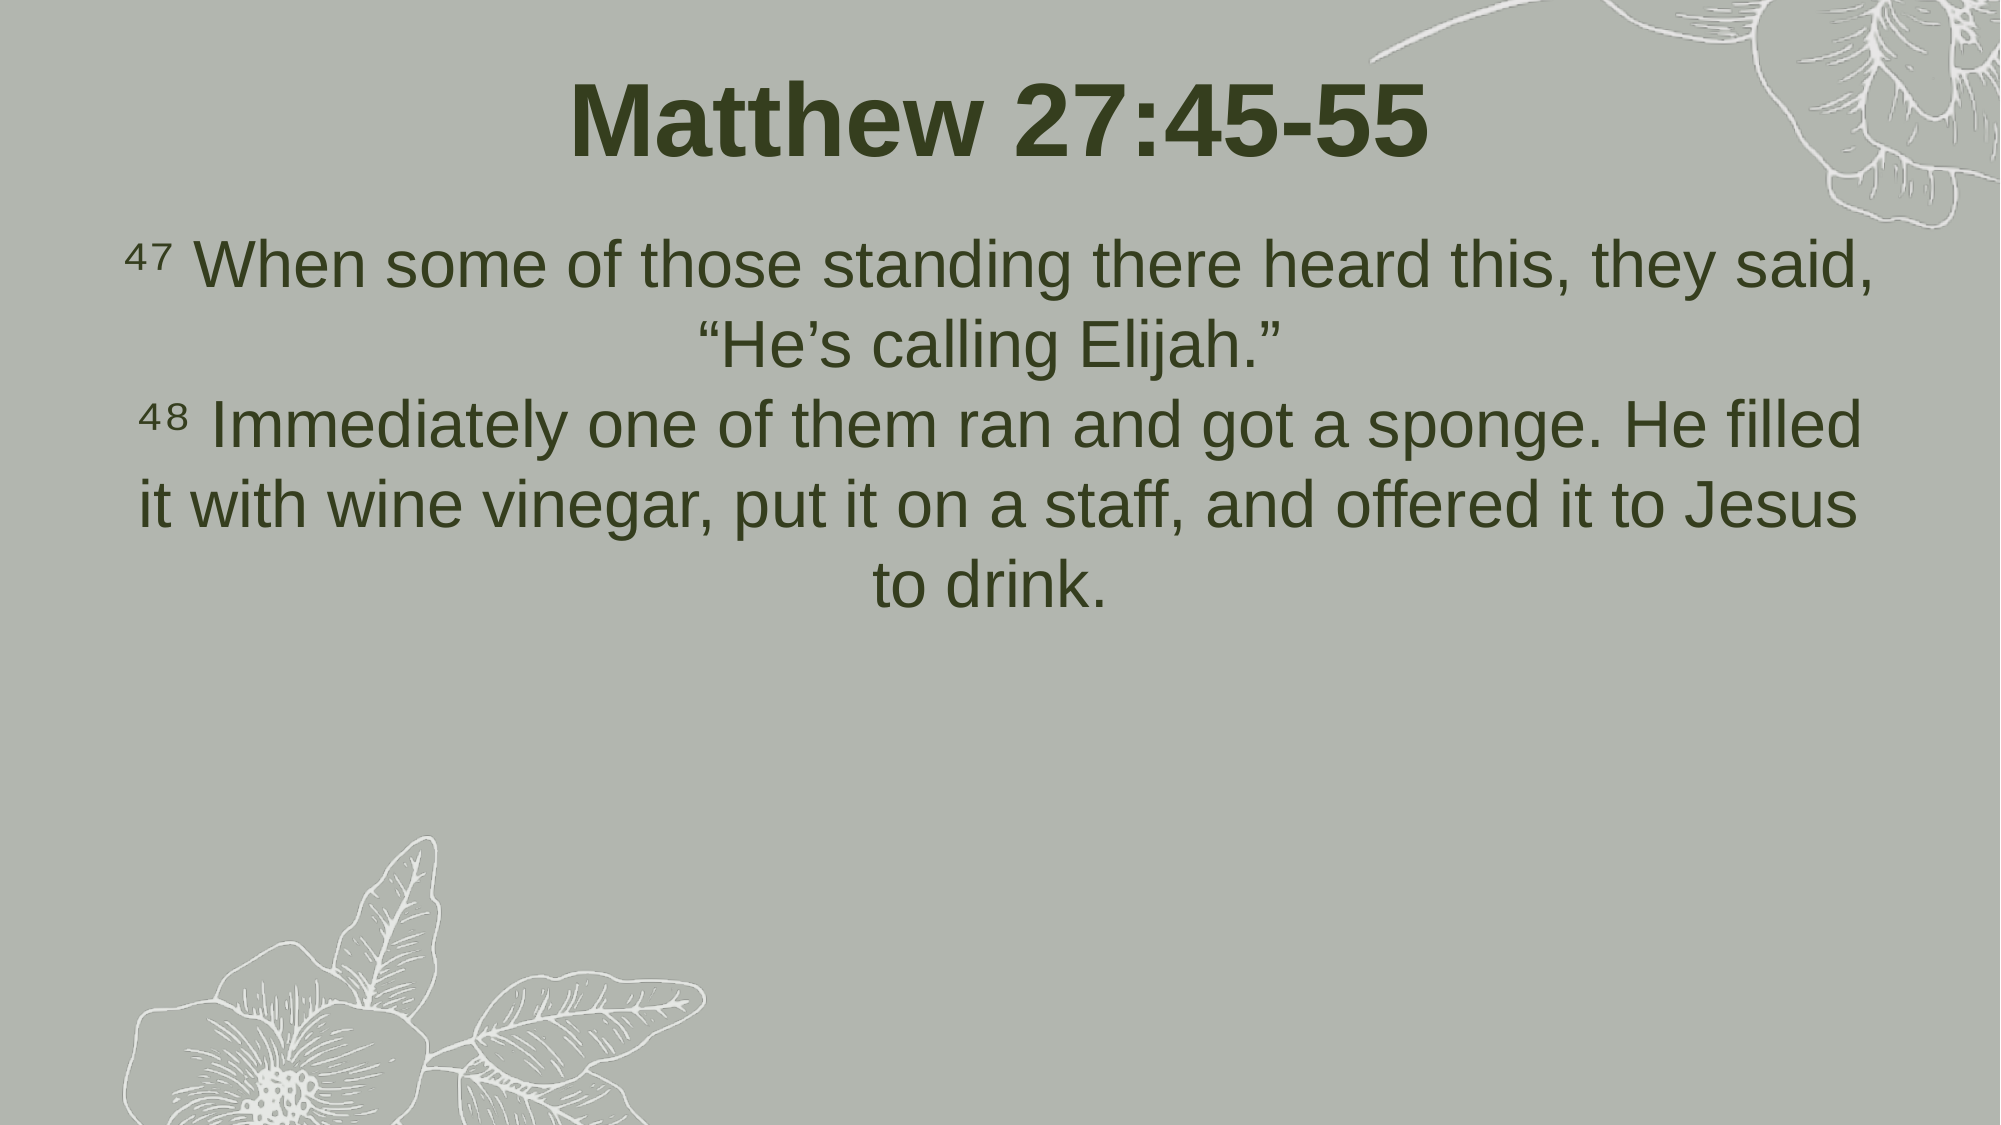

Matthew 27:45-55
⁴⁷ When some of those standing there heard this, they said, “He’s calling Elijah.”
⁴⁸ Immediately one of them ran and got a sponge. He filled it with wine vinegar, put it on a staff, and offered it to Jesus to drink.